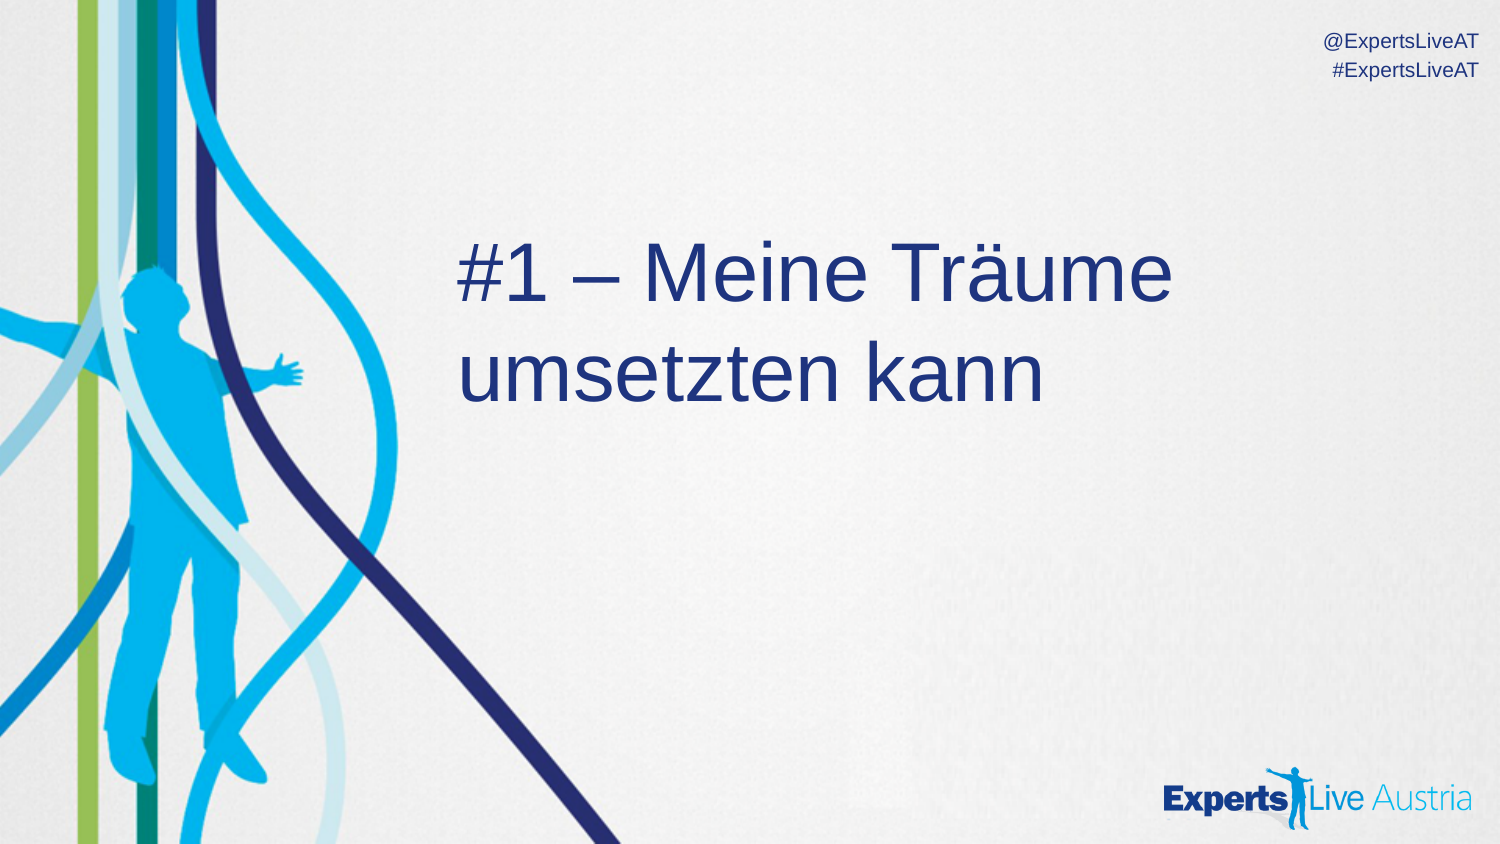

# #1 – Meine Träume umsetzten kann